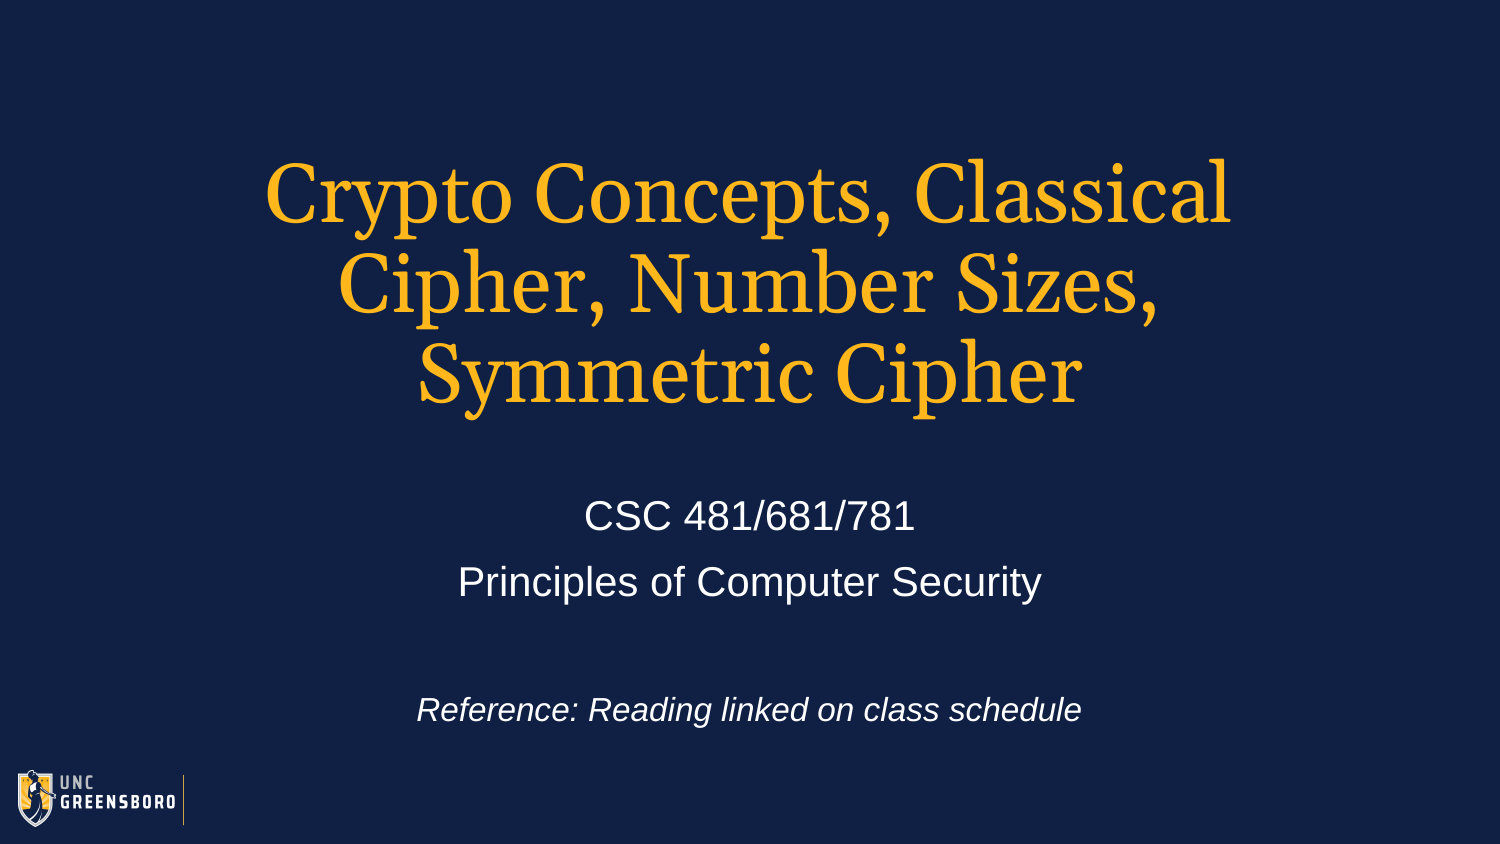

# Crypto Concepts, Classical Cipher, Number Sizes, Symmetric Cipher
CSC 481/681/781
Principles of Computer Security

Reference: Reading linked on class schedule